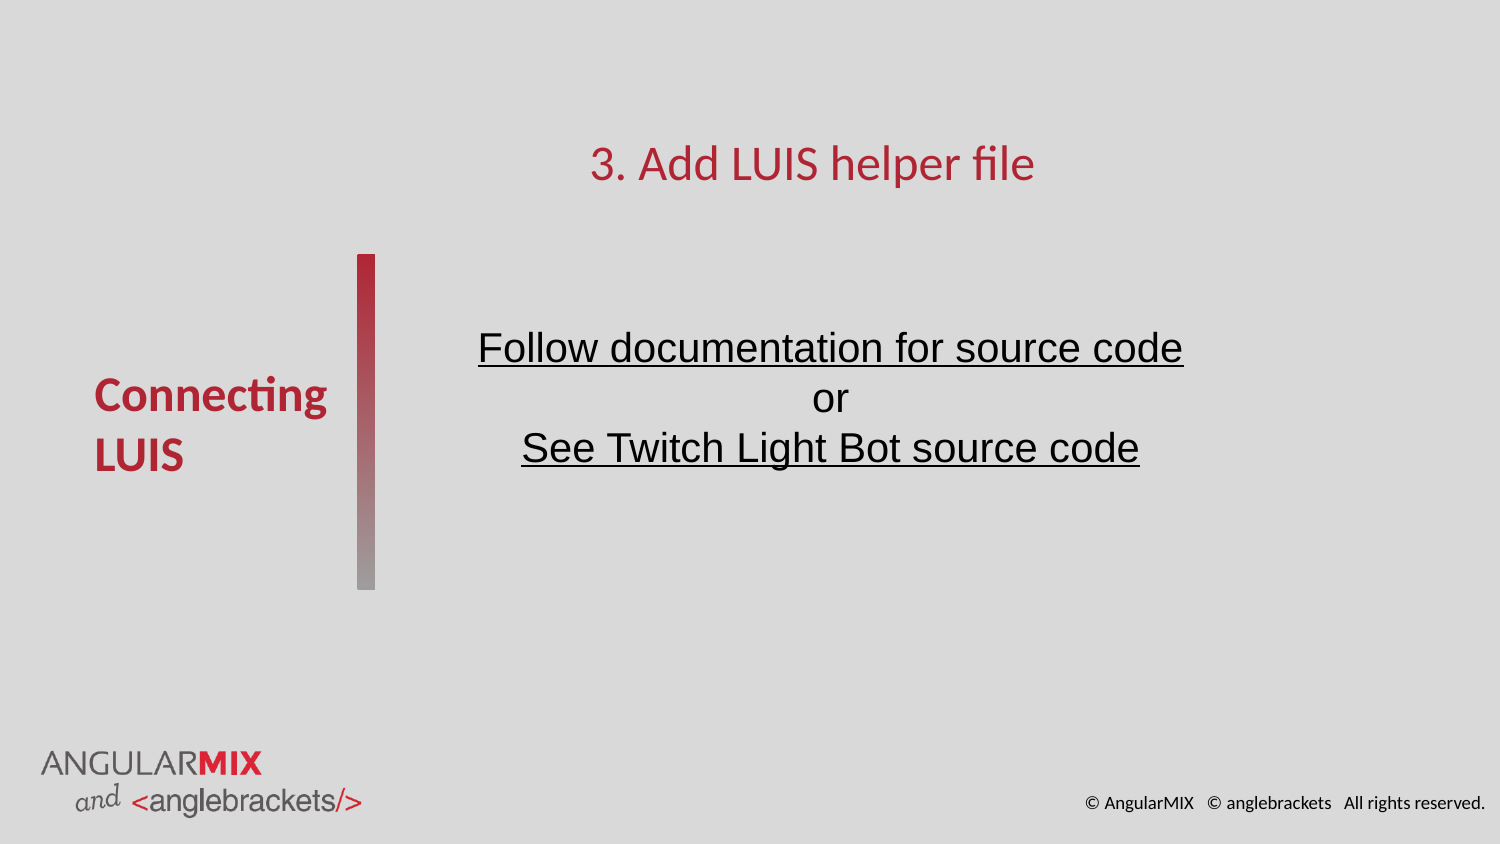

3. Add LUIS helper file
Connecting
LUIS
Follow documentation for source code
or
See Twitch Light Bot source code